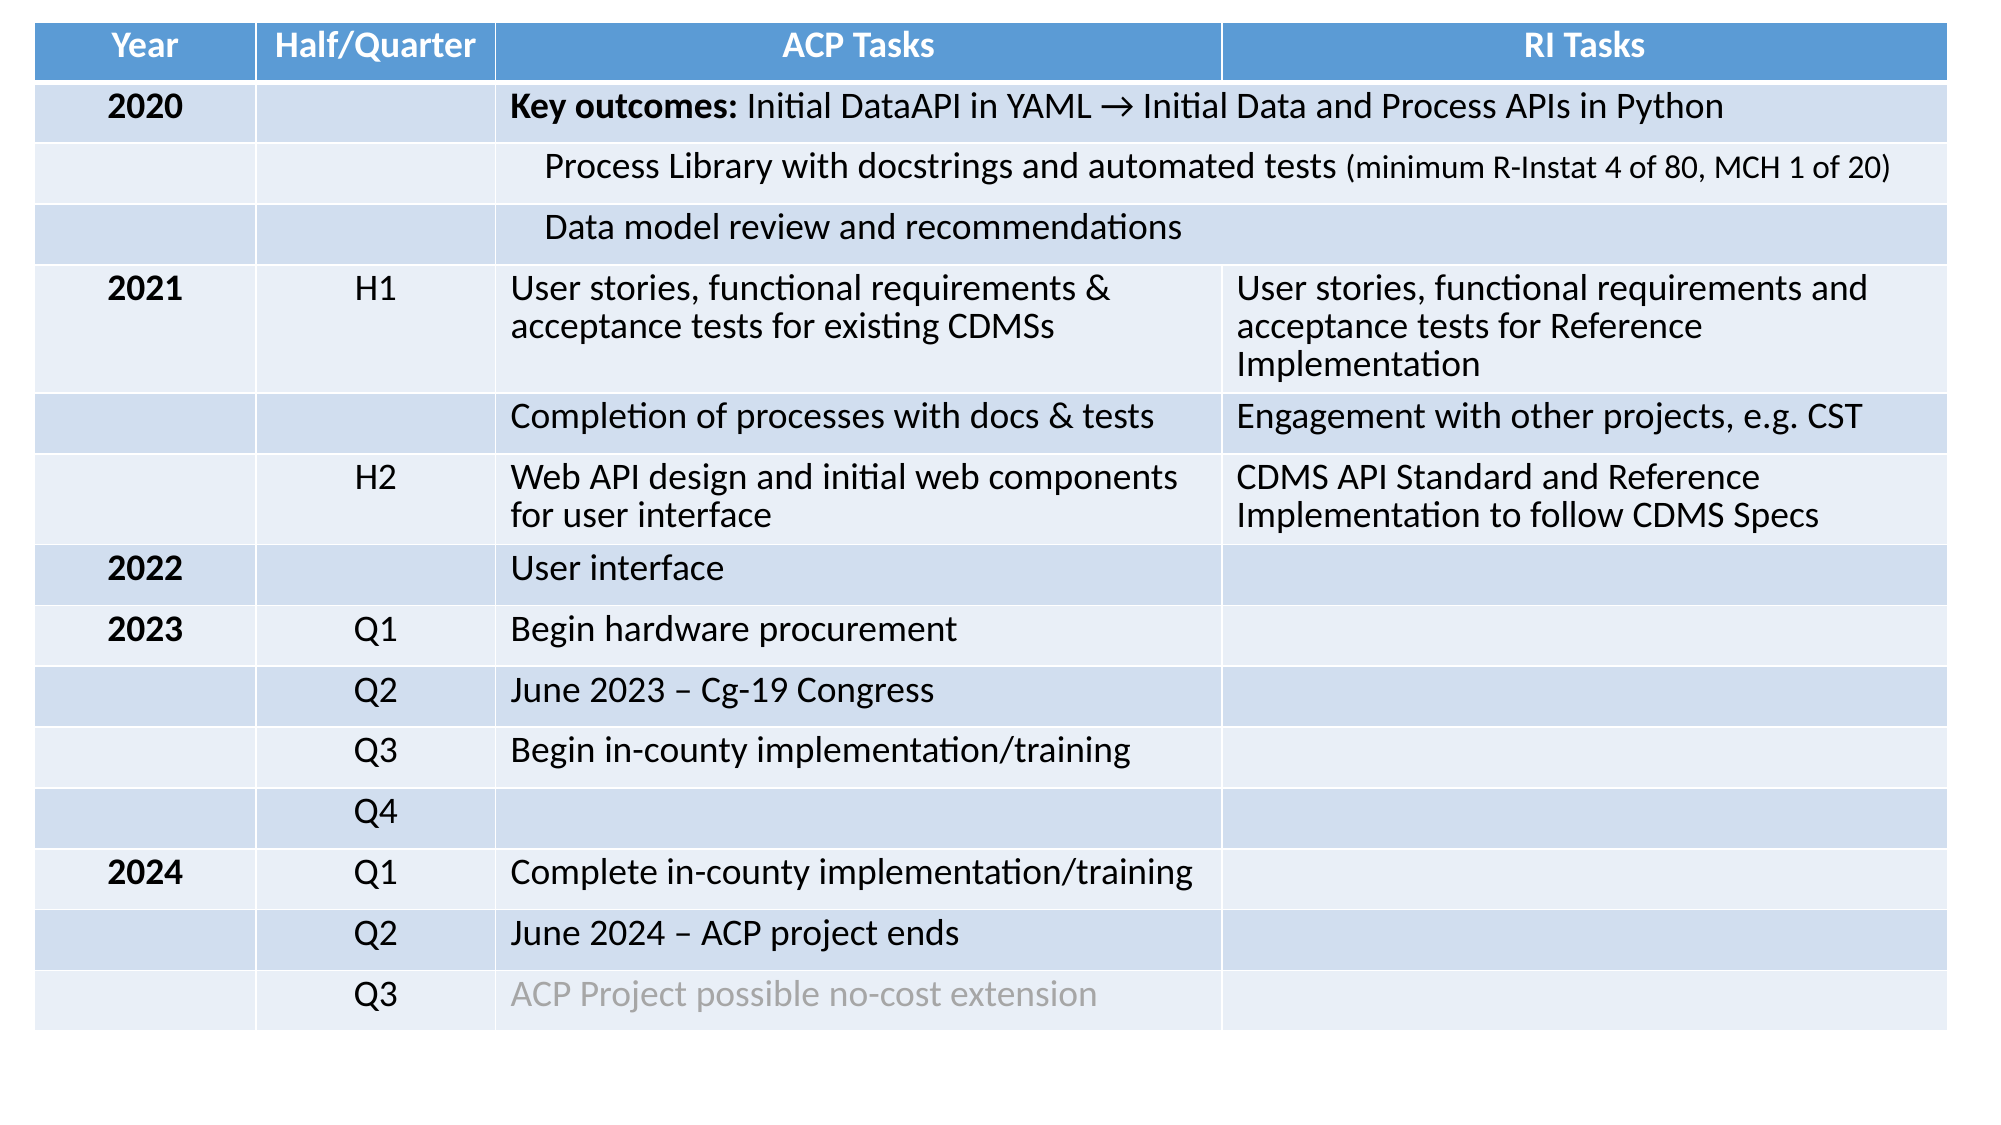

| Year | Half/Quarter | ACP Tasks | RI Tasks |
| --- | --- | --- | --- |
| 2020 |  | Key outcomes: Initial DataAPI in YAML → Initial Data and Process APIs in Python |  |
|  |  | Process Library with docstrings and automated tests (minimum R-Instat 4 of 80, MCH 1 of 20) |  |
|  |  | Data model review and recommendations |  |
| 2021 | H1 | User stories, functional requirements & acceptance tests for existing CDMSs | User stories, functional requirements and acceptance tests for Reference Implementation |
|  |  | Completion of processes with docs & tests | Engagement with other projects, e.g. CST |
|  | H2 | Web API design and initial web components for user interface | CDMS API Standard and Reference Implementation to follow CDMS Specs |
| 2022 |  | User interface |  |
| 2023 | Q1 | Begin hardware procurement |  |
|  | Q2 | June 2023 – Cg-19 Congress |  |
|  | Q3 | Begin in-county implementation/training |  |
|  | Q4 |  |  |
| 2024 | Q1 | Complete in-county implementation/training |  |
|  | Q2 | June 2024 – ACP project ends |  |
|  | Q3 | ACP Project possible no-cost extension |  |